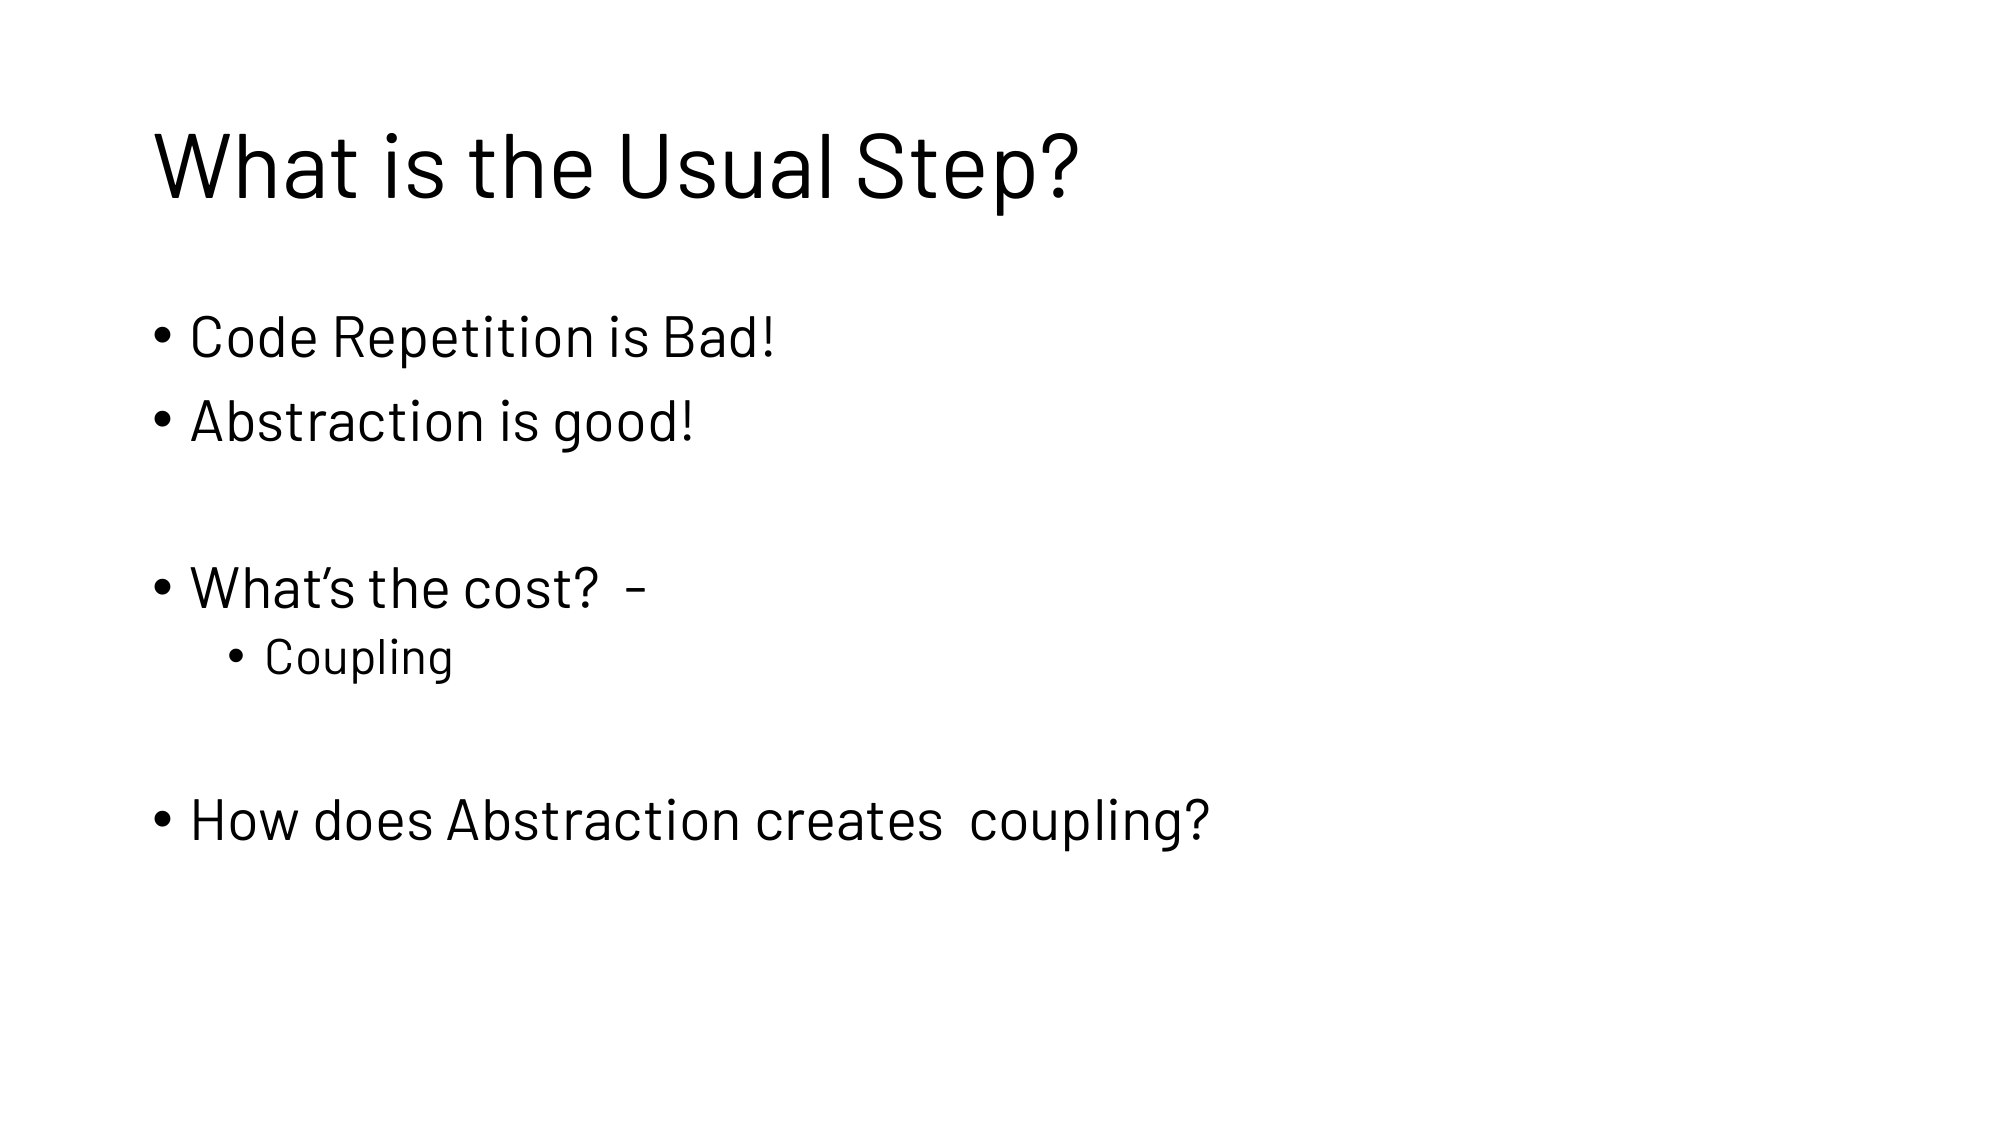

# What is the Usual Step?
Code Repetition is Bad!
Abstraction is good!

What’s the cost?  -
Coupling

How does Abstraction creates  coupling?